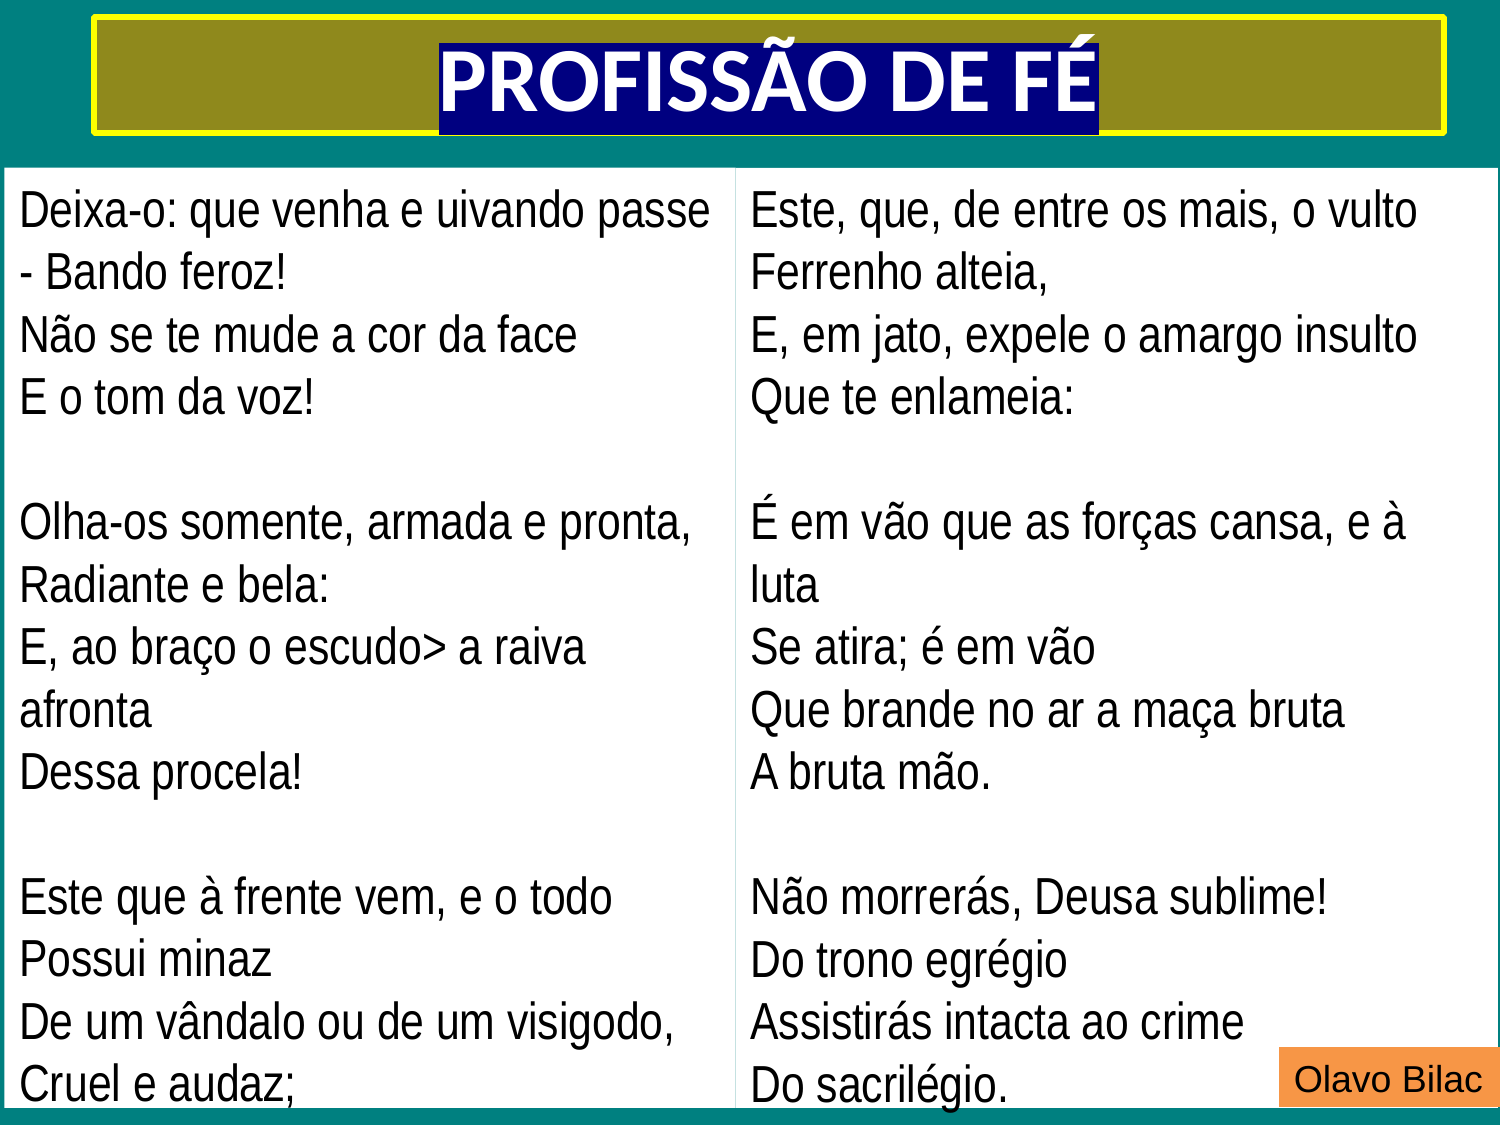

# PROFISSÃO DE FÉ
Deixa-o: que venha e uivando passe
- Bando feroz!
Não se te mude a cor da face
E o tom da voz!

Olha-os somente, armada e pronta,
Radiante e bela:
E, ao braço o escudo> a raiva afronta
Dessa procela!

Este que à frente vem, e o todo
Possui minaz
De um vândalo ou de um visigodo,
Cruel e audaz;

Este, que, de entre os mais, o vulto
Ferrenho alteia,
E, em jato, expele o amargo insulto
Que te enlameia:

É em vão que as forças cansa, e à luta
Se atira; é em vão
Que brande no ar a maça bruta
A bruta mão.

Não morrerás, Deusa sublime!
Do trono egrégio
Assistirás intacta ao crime
Do sacrilégio.

Olavo Bilac